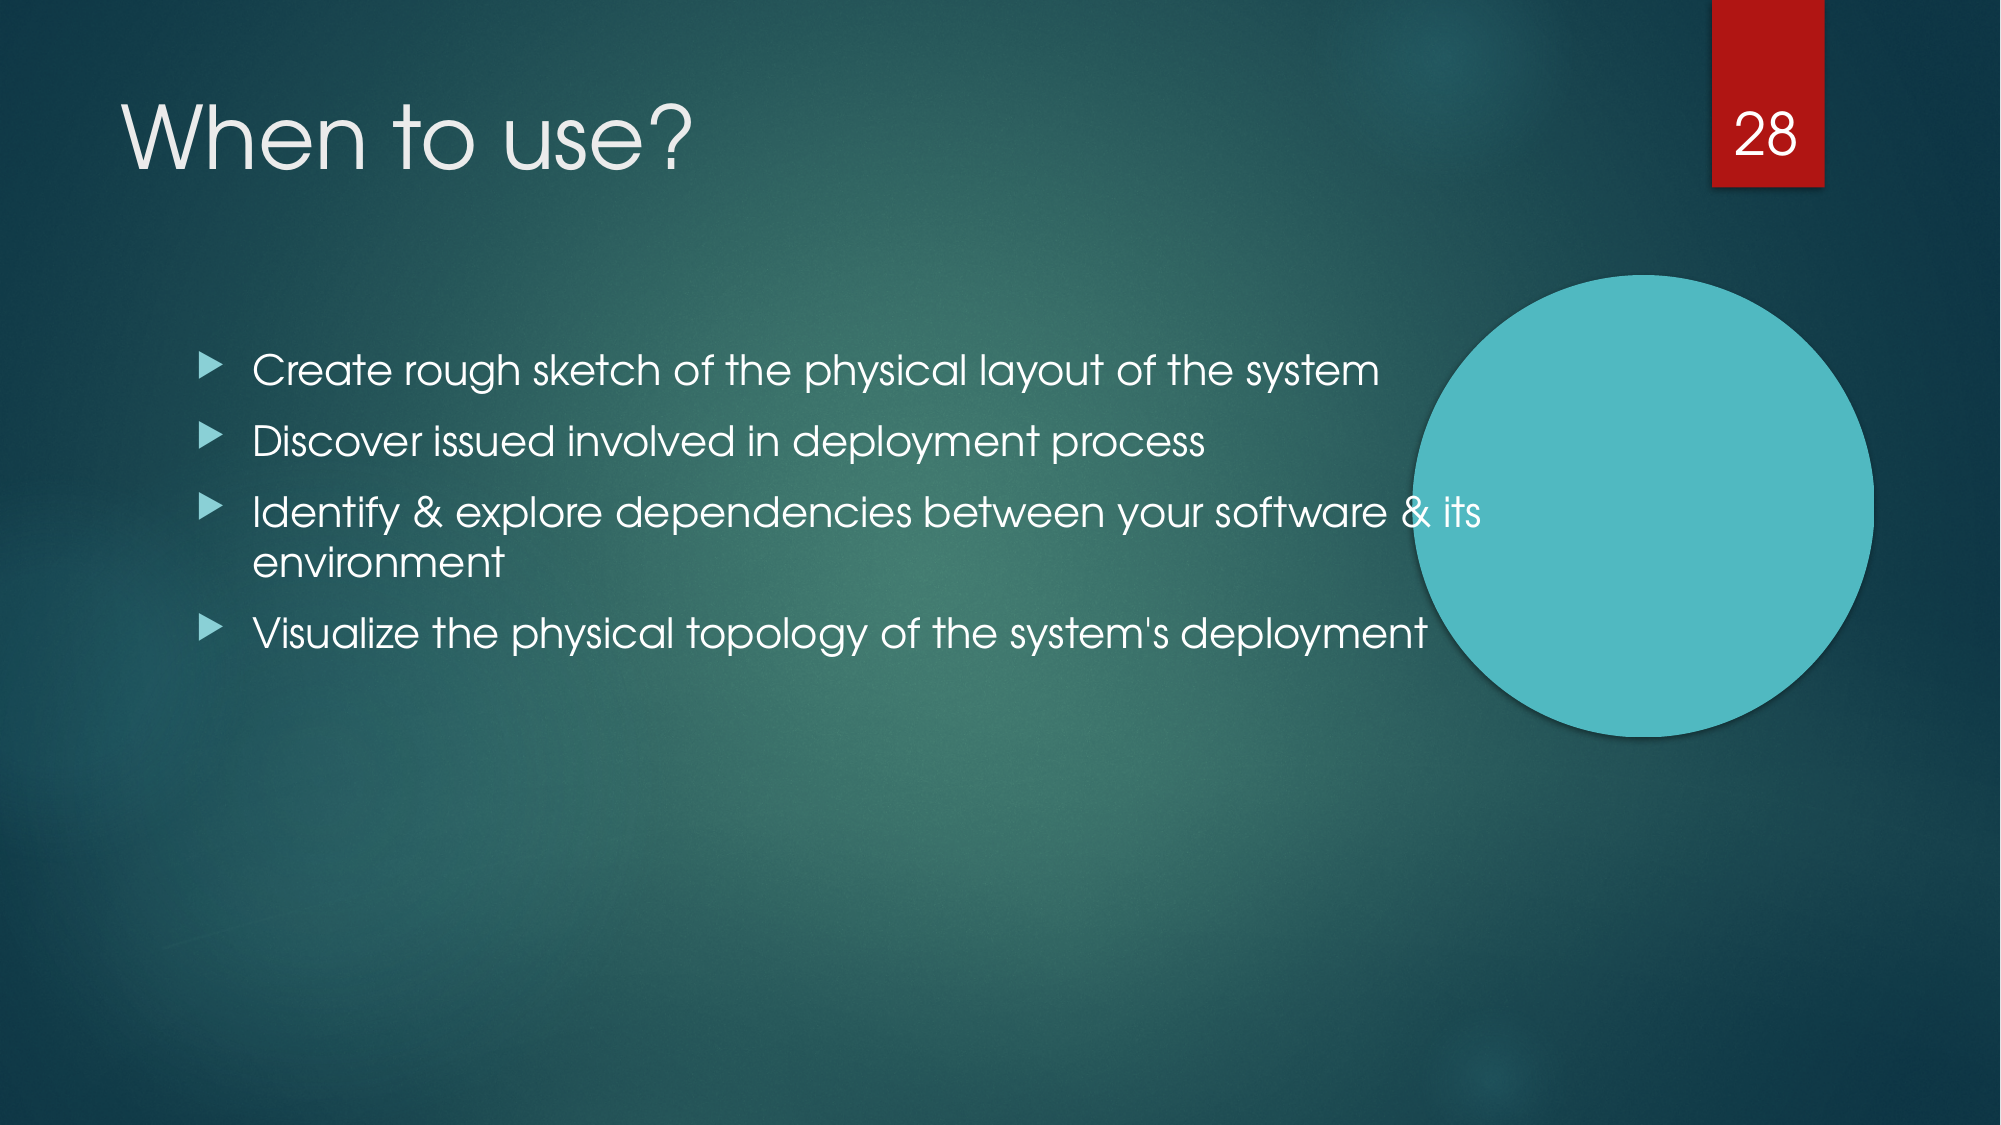

28
When to use?
Create rough sketch of the physical layout of the system
Discover issued involved in deployment process
Identify & explore dependencies between your software & its environment
Visualize the physical topology of the system's deployment